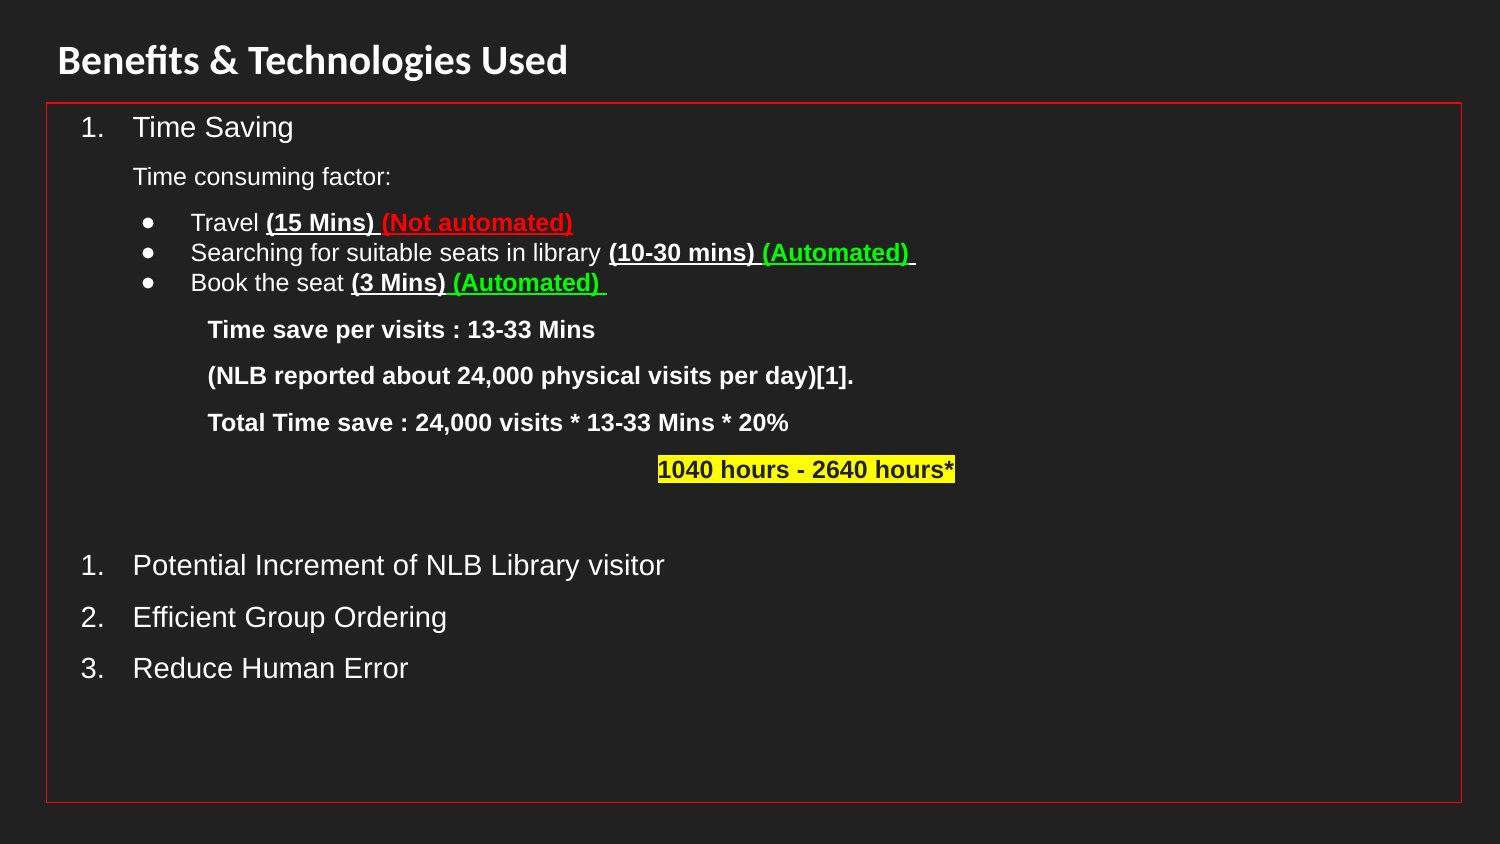

# Benefits & Technologies Used
Time Saving
Time consuming factor:
Travel (15 Mins) (Not automated)
Searching for suitable seats in library (10-30 mins) (Automated)
Book the seat (3 Mins) (Automated)
	Time save per visits : 13-33 Mins
	(NLB reported about 24,000 physical visits per day)[1].
	Total Time save : 24,000 visits * 13-33 Mins * 20%
				1040 hours - 2640 hours*

Potential Increment of NLB Library visitor
Efficient Group Ordering
Reduce Human Error